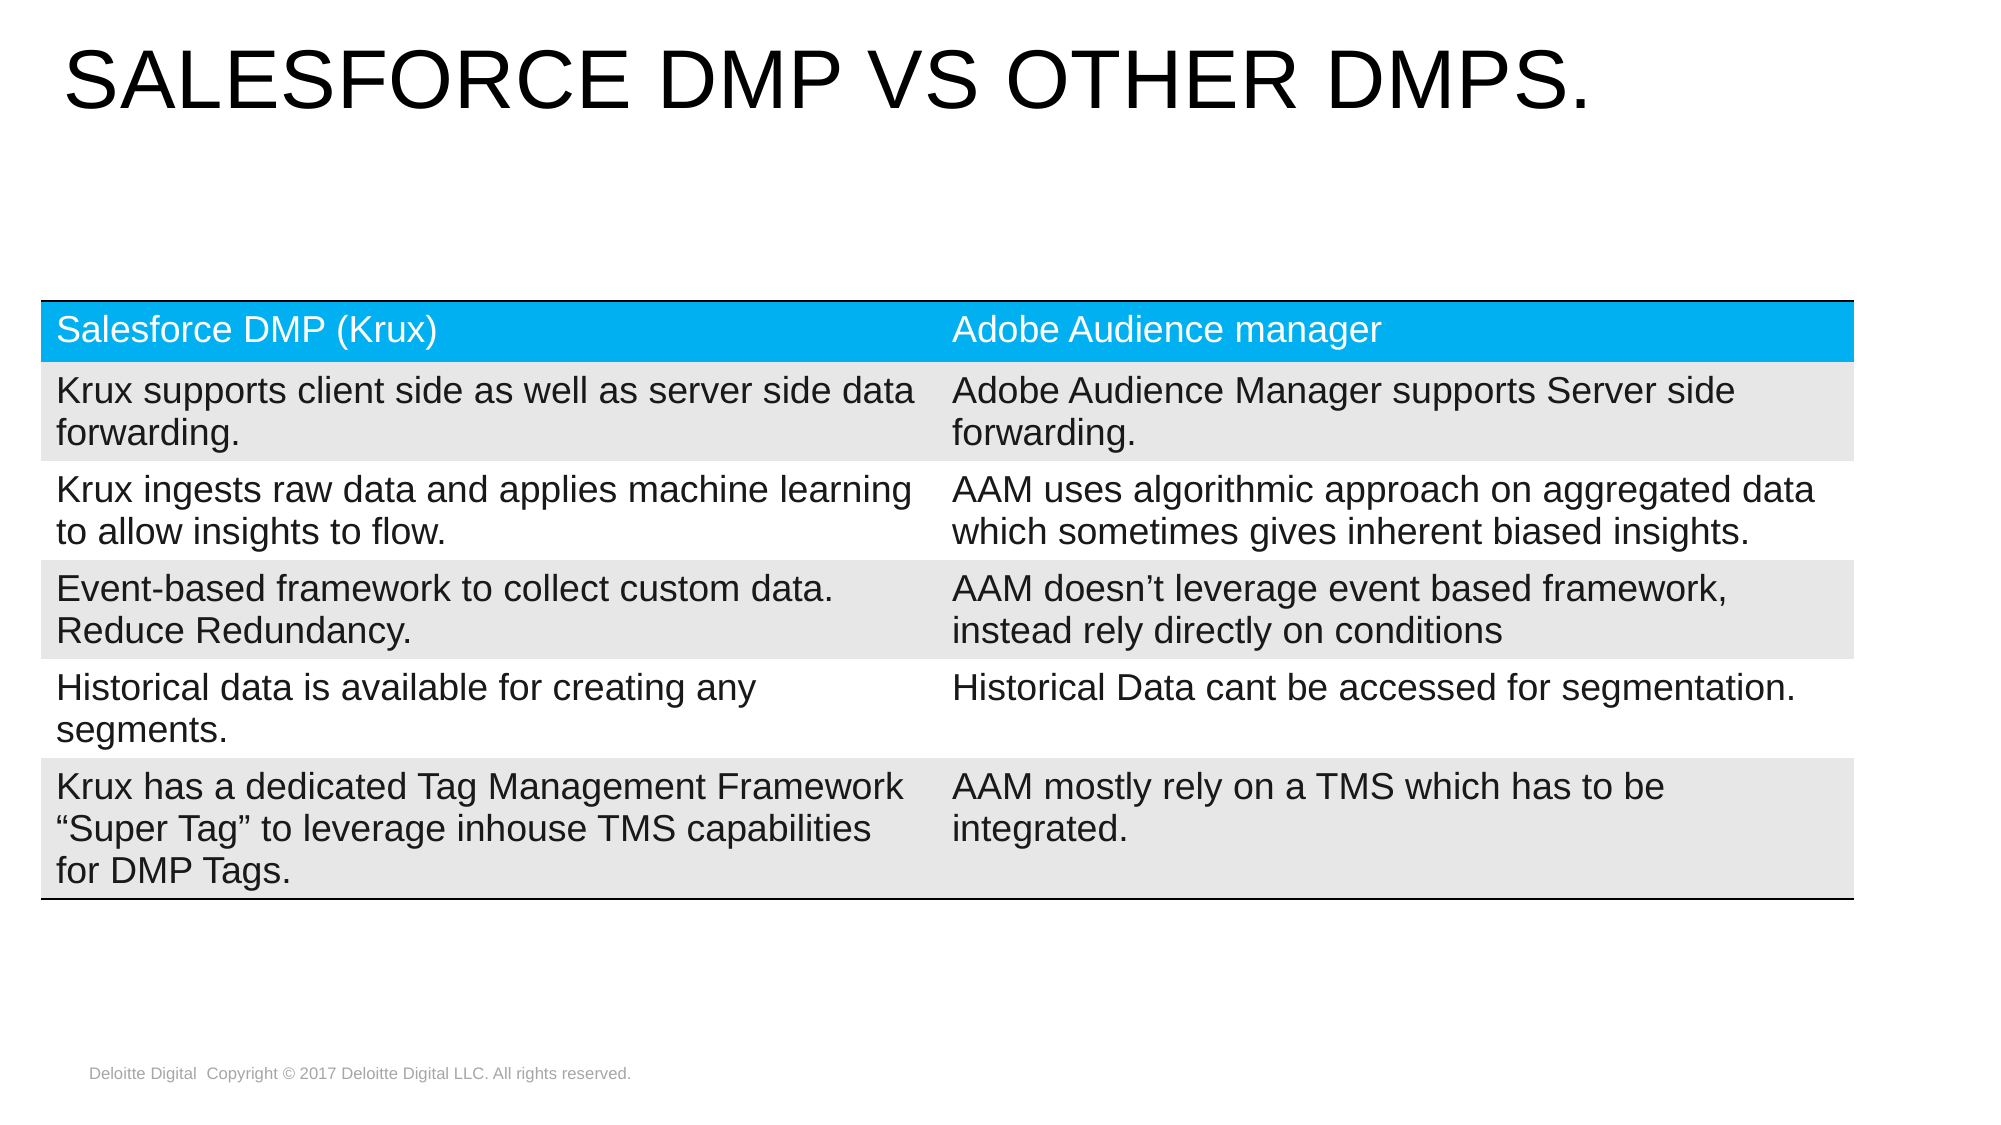

# Salesforce DMP vs Other DMPs.
| Salesforce DMP (Krux) | Adobe Audience manager |
| --- | --- |
| Krux supports client side as well as server side data forwarding. | Adobe Audience Manager supports Server side forwarding. |
| Krux ingests raw data and applies machine learning to allow insights to flow. | AAM uses algorithmic approach on aggregated data which sometimes gives inherent biased insights. |
| Event-based framework to collect custom data. Reduce Redundancy. | AAM doesn’t leverage event based framework, instead rely directly on conditions |
| Historical data is available for creating any segments. | Historical Data cant be accessed for segmentation. |
| Krux has a dedicated Tag Management Framework “Super Tag” to leverage inhouse TMS capabilities for DMP Tags. | AAM mostly rely on a TMS which has to be integrated. |